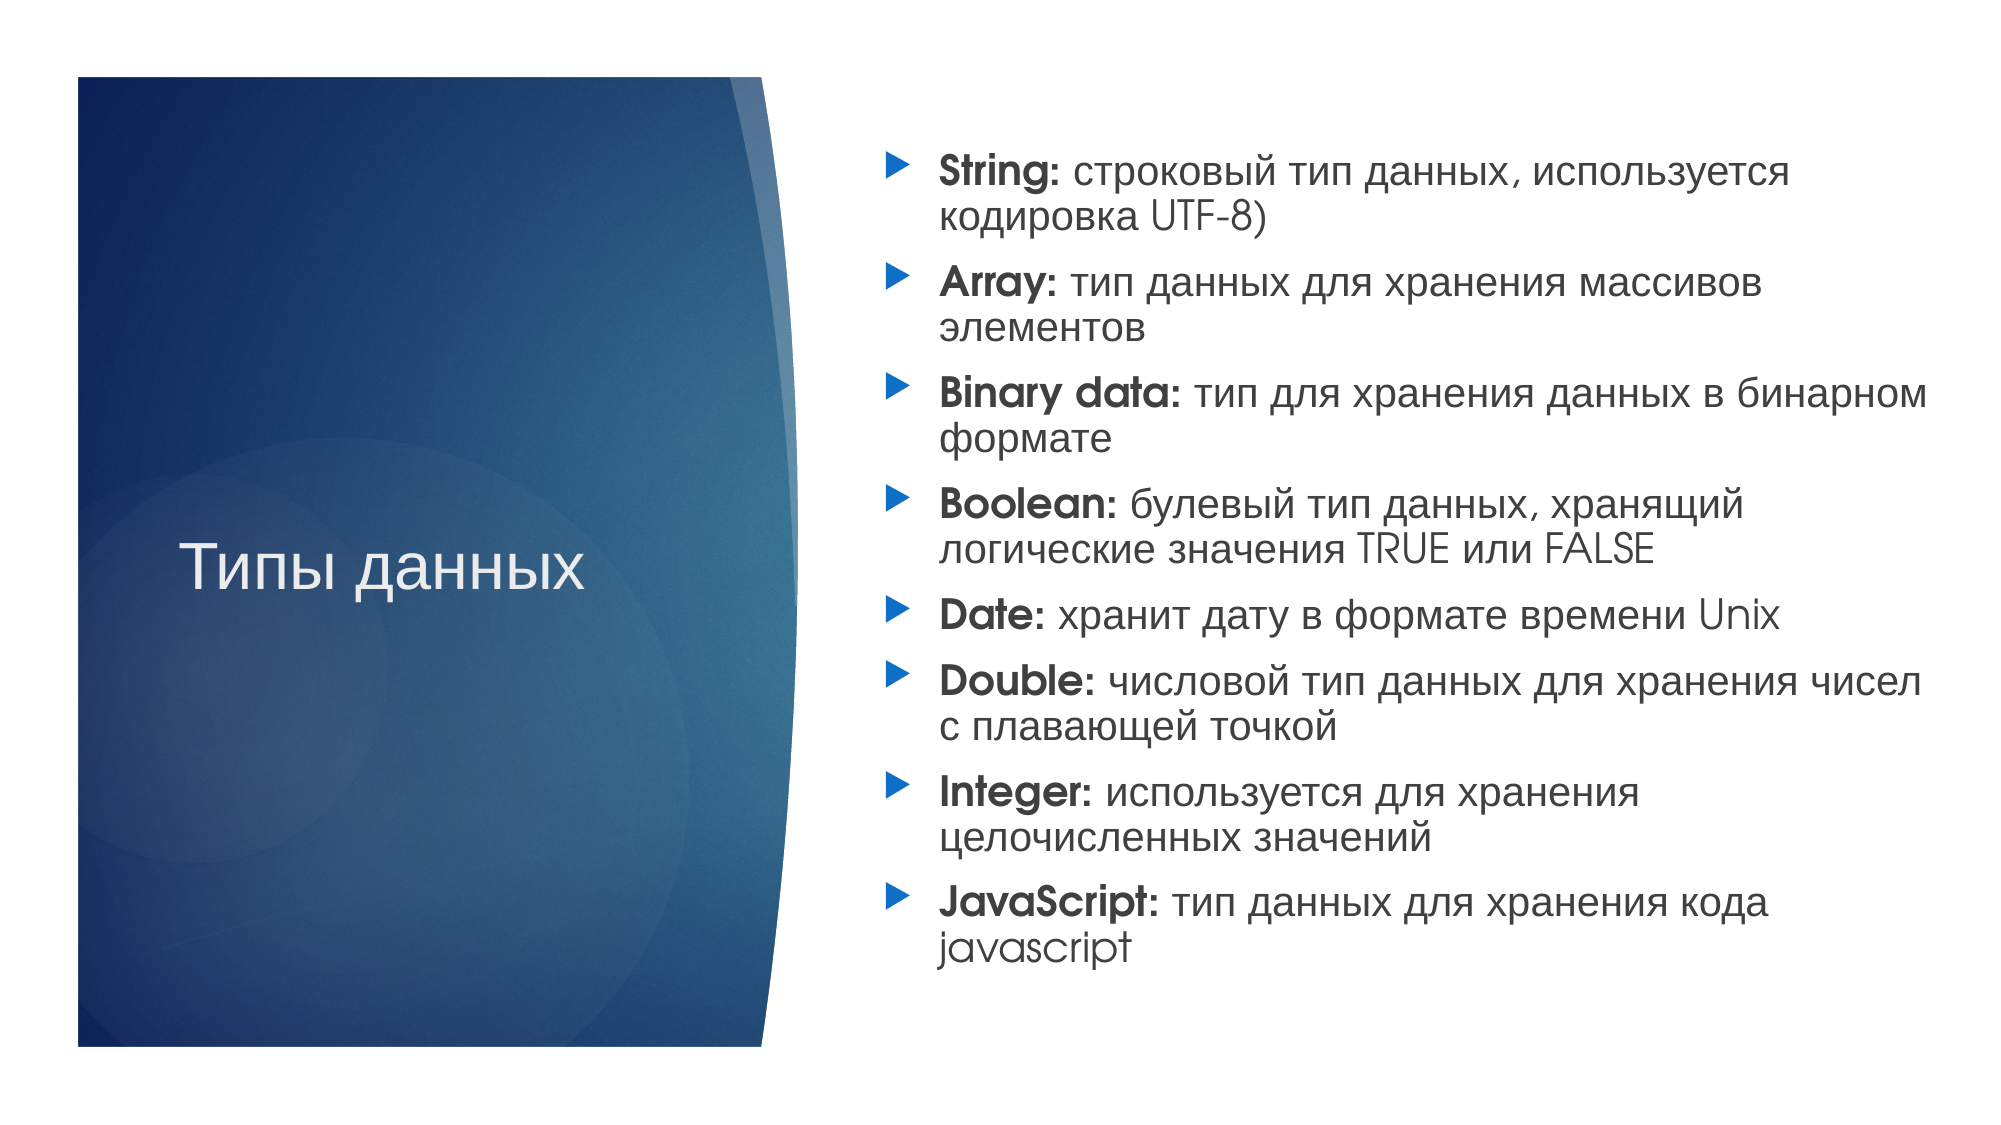

String: строковый тип данных, используется кодировка UTF-8)
Array: тип данных для хранения массивов элементов
Binary data: тип для хранения данных в бинарном формате
Boolean: булевый тип данных, хранящий логические значения TRUE или FALSE
Date: хранит дату в формате времени Unix
Double: числовой тип данных для хранения чисел с плавающей точкой
Integer: используется для хранения целочисленных значений
JavaScript: тип данных для хранения кода javascript
# Типы данных